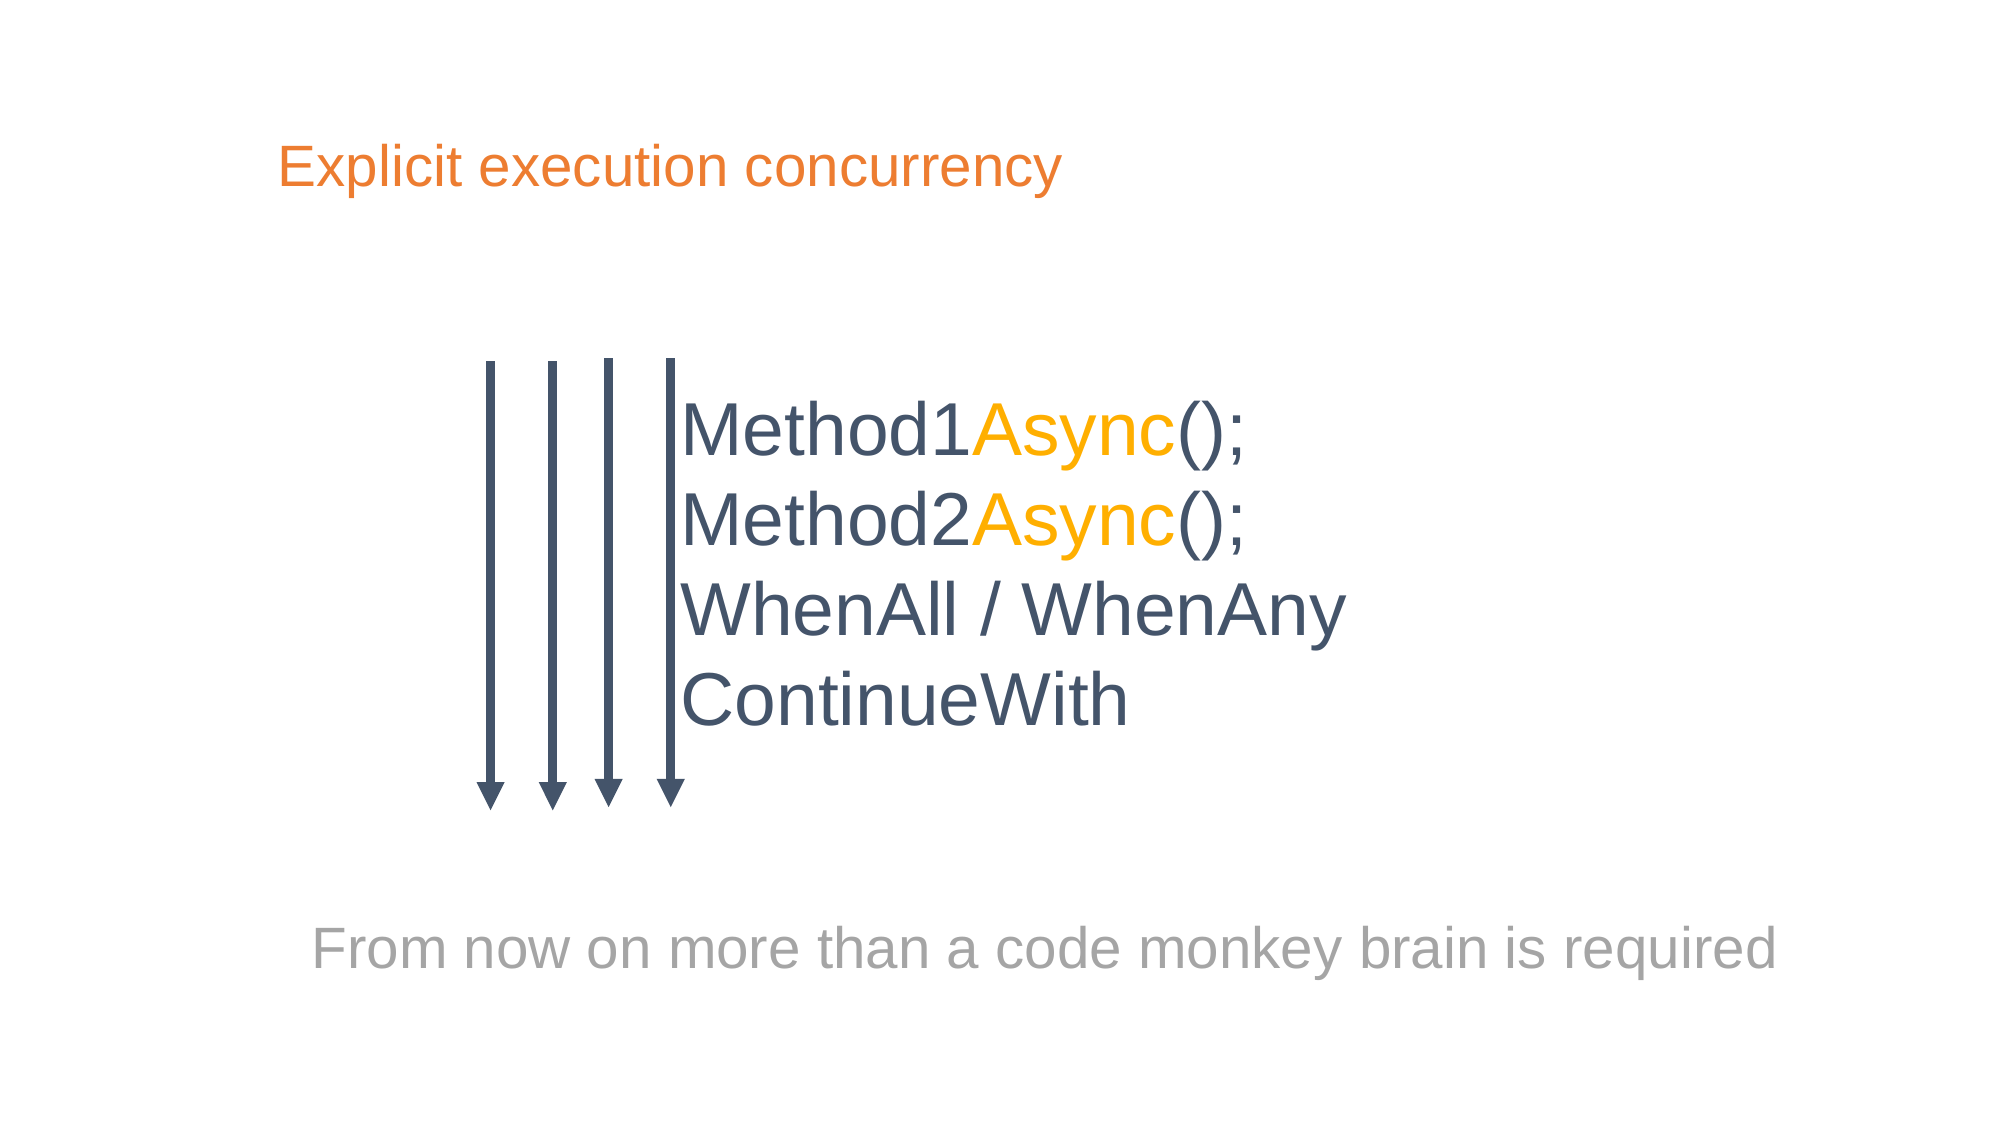

Explicit execution concurrency
Method1Async();
Method2Async();
WhenAll / WhenAny
ContinueWith
From now on more than a code monkey brain is required